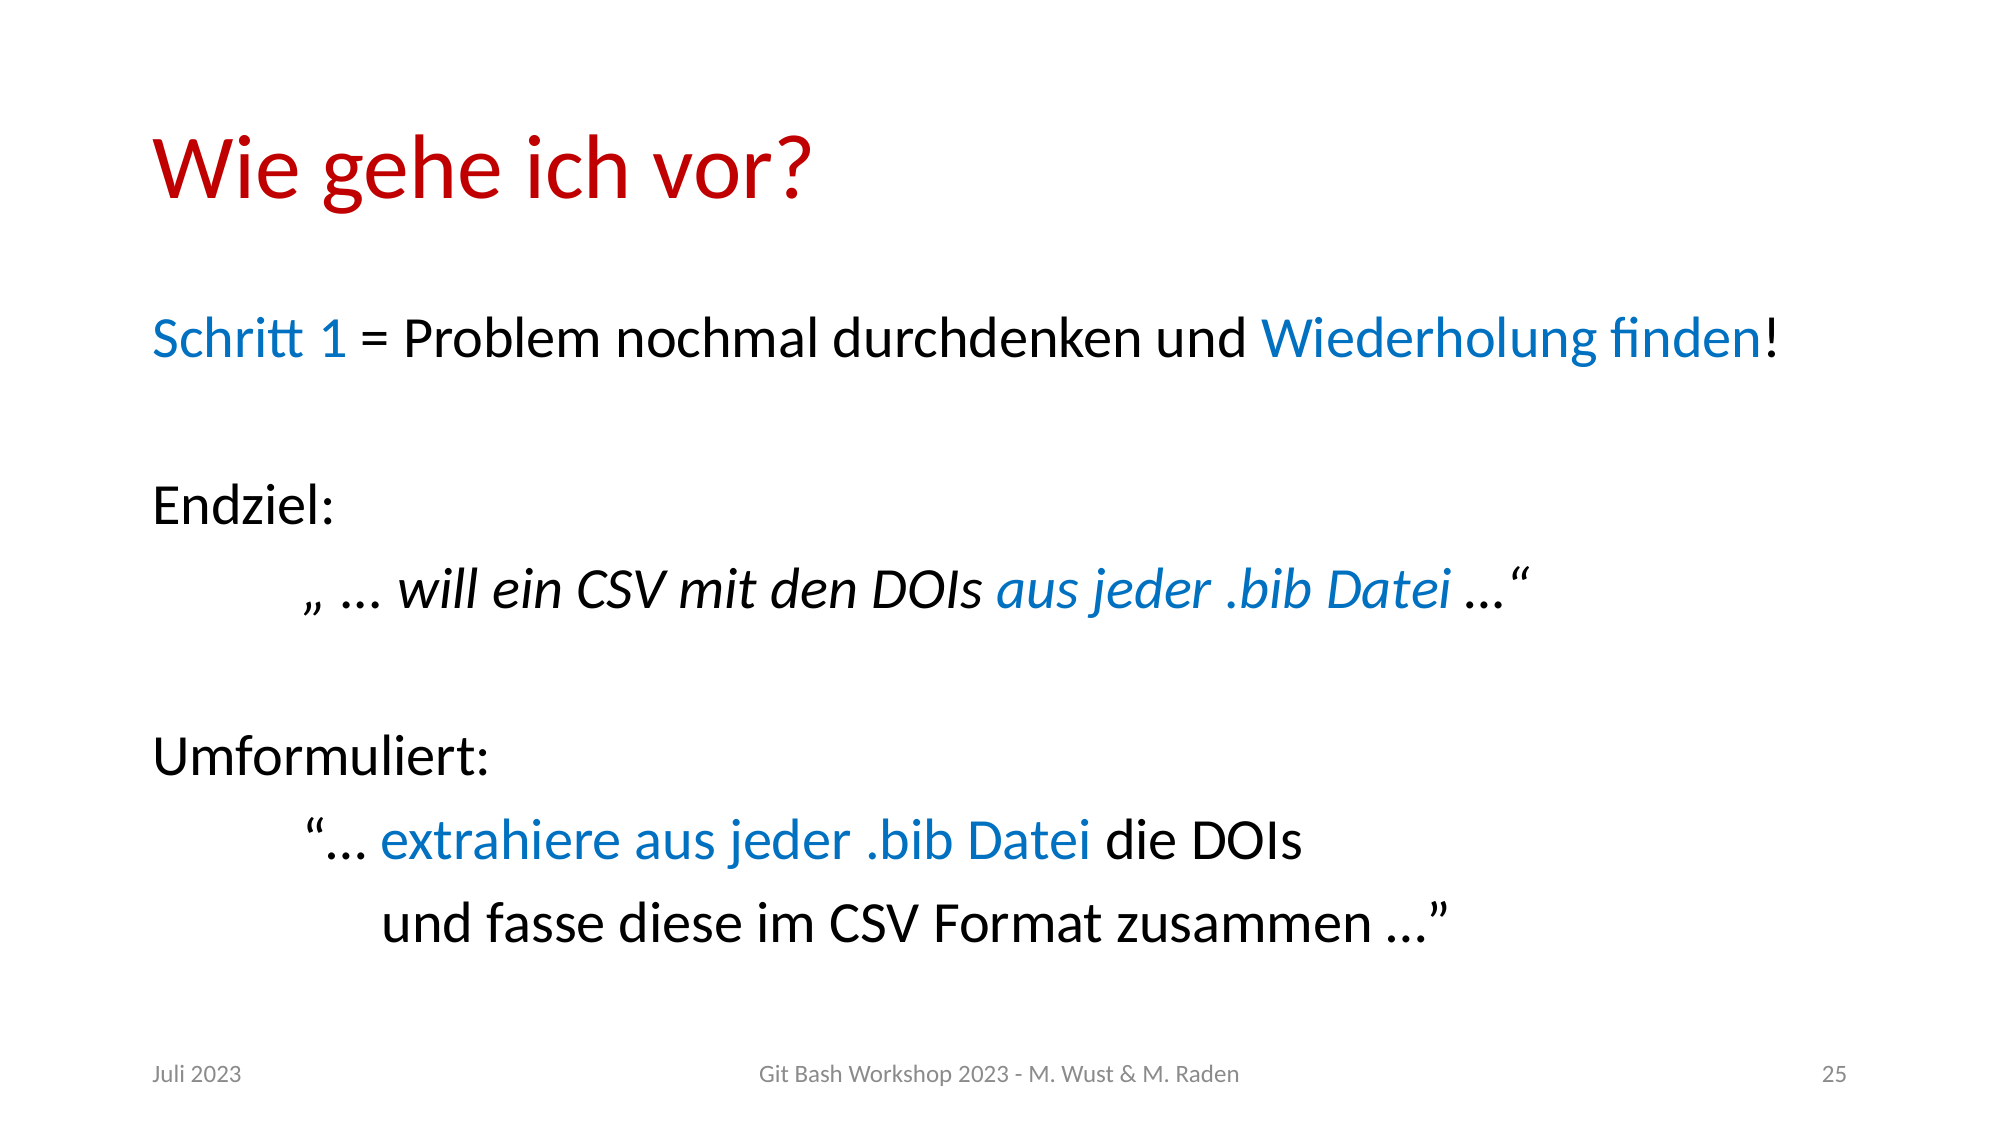

# Wie gehe ich vor?
Schritt 1 = Problem nochmal durchdenken und Wiederholung finden!

Endziel:
	„ ... will ein CSV mit den DOIs aus jeder .bib Datei …“

Umformuliert:
	“… extrahiere aus jeder .bib Datei die DOIs
	      und fasse diese im CSV Format zusammen …”
Juli 2023
Git Bash Workshop 2023 - M. Wust & M. Raden
25